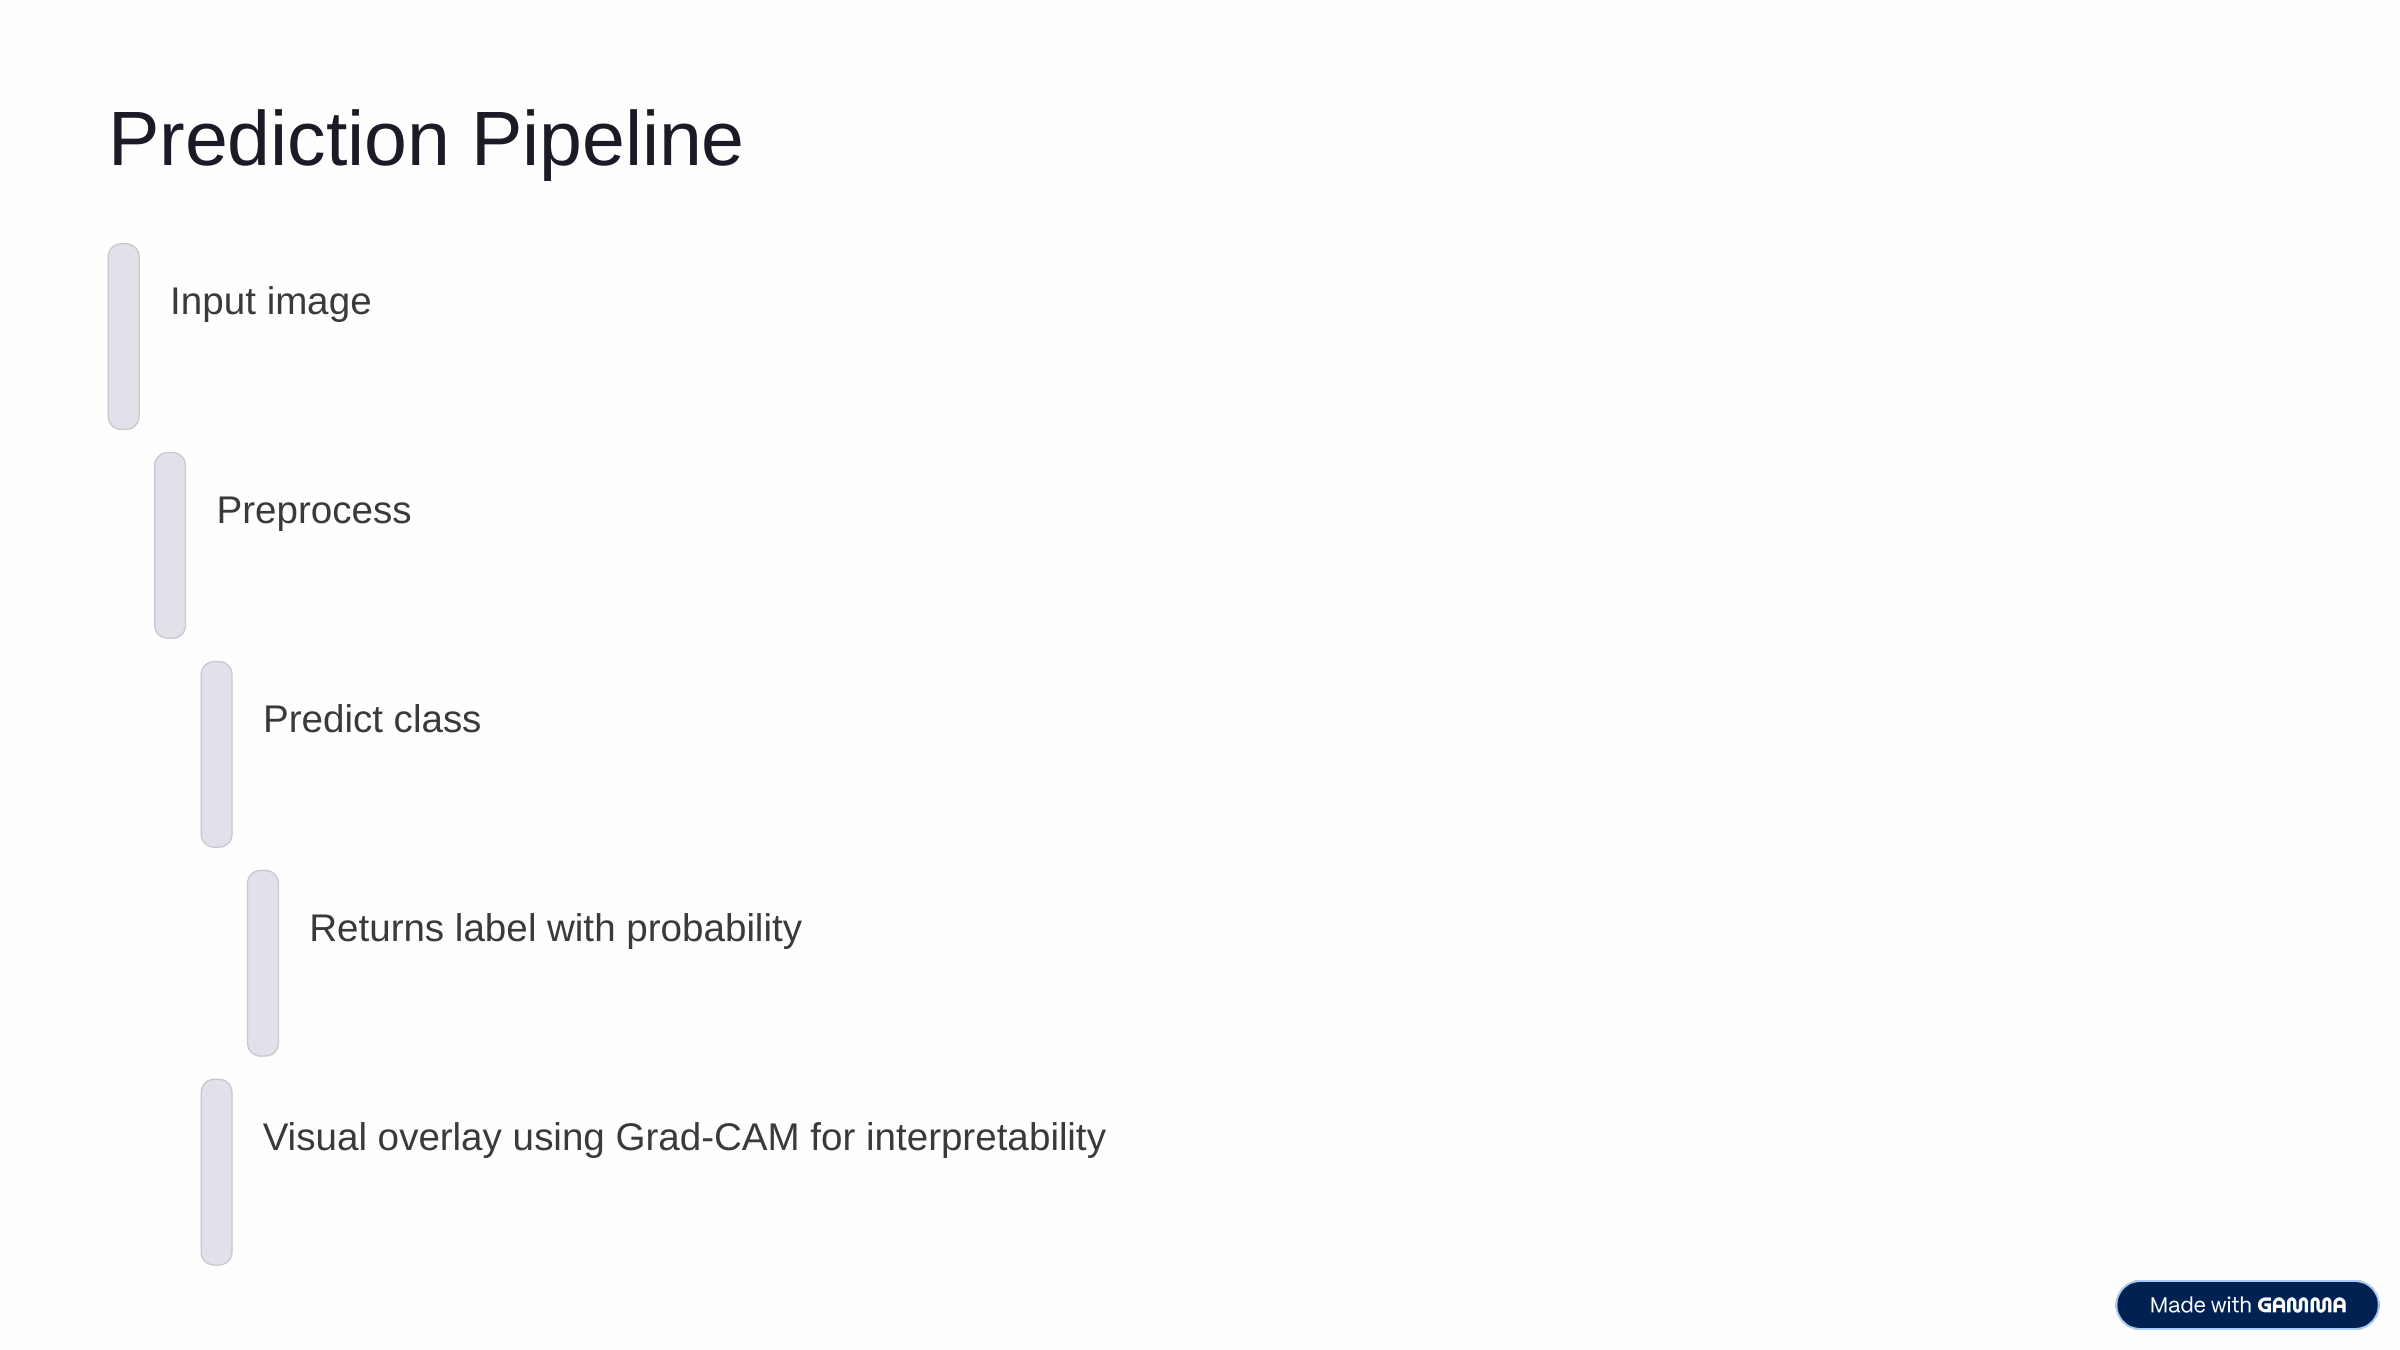

Prediction Pipeline

Input image

Preprocess

Predict class

Returns label with probability

Visual overlay using Grad-CAM for interpretability